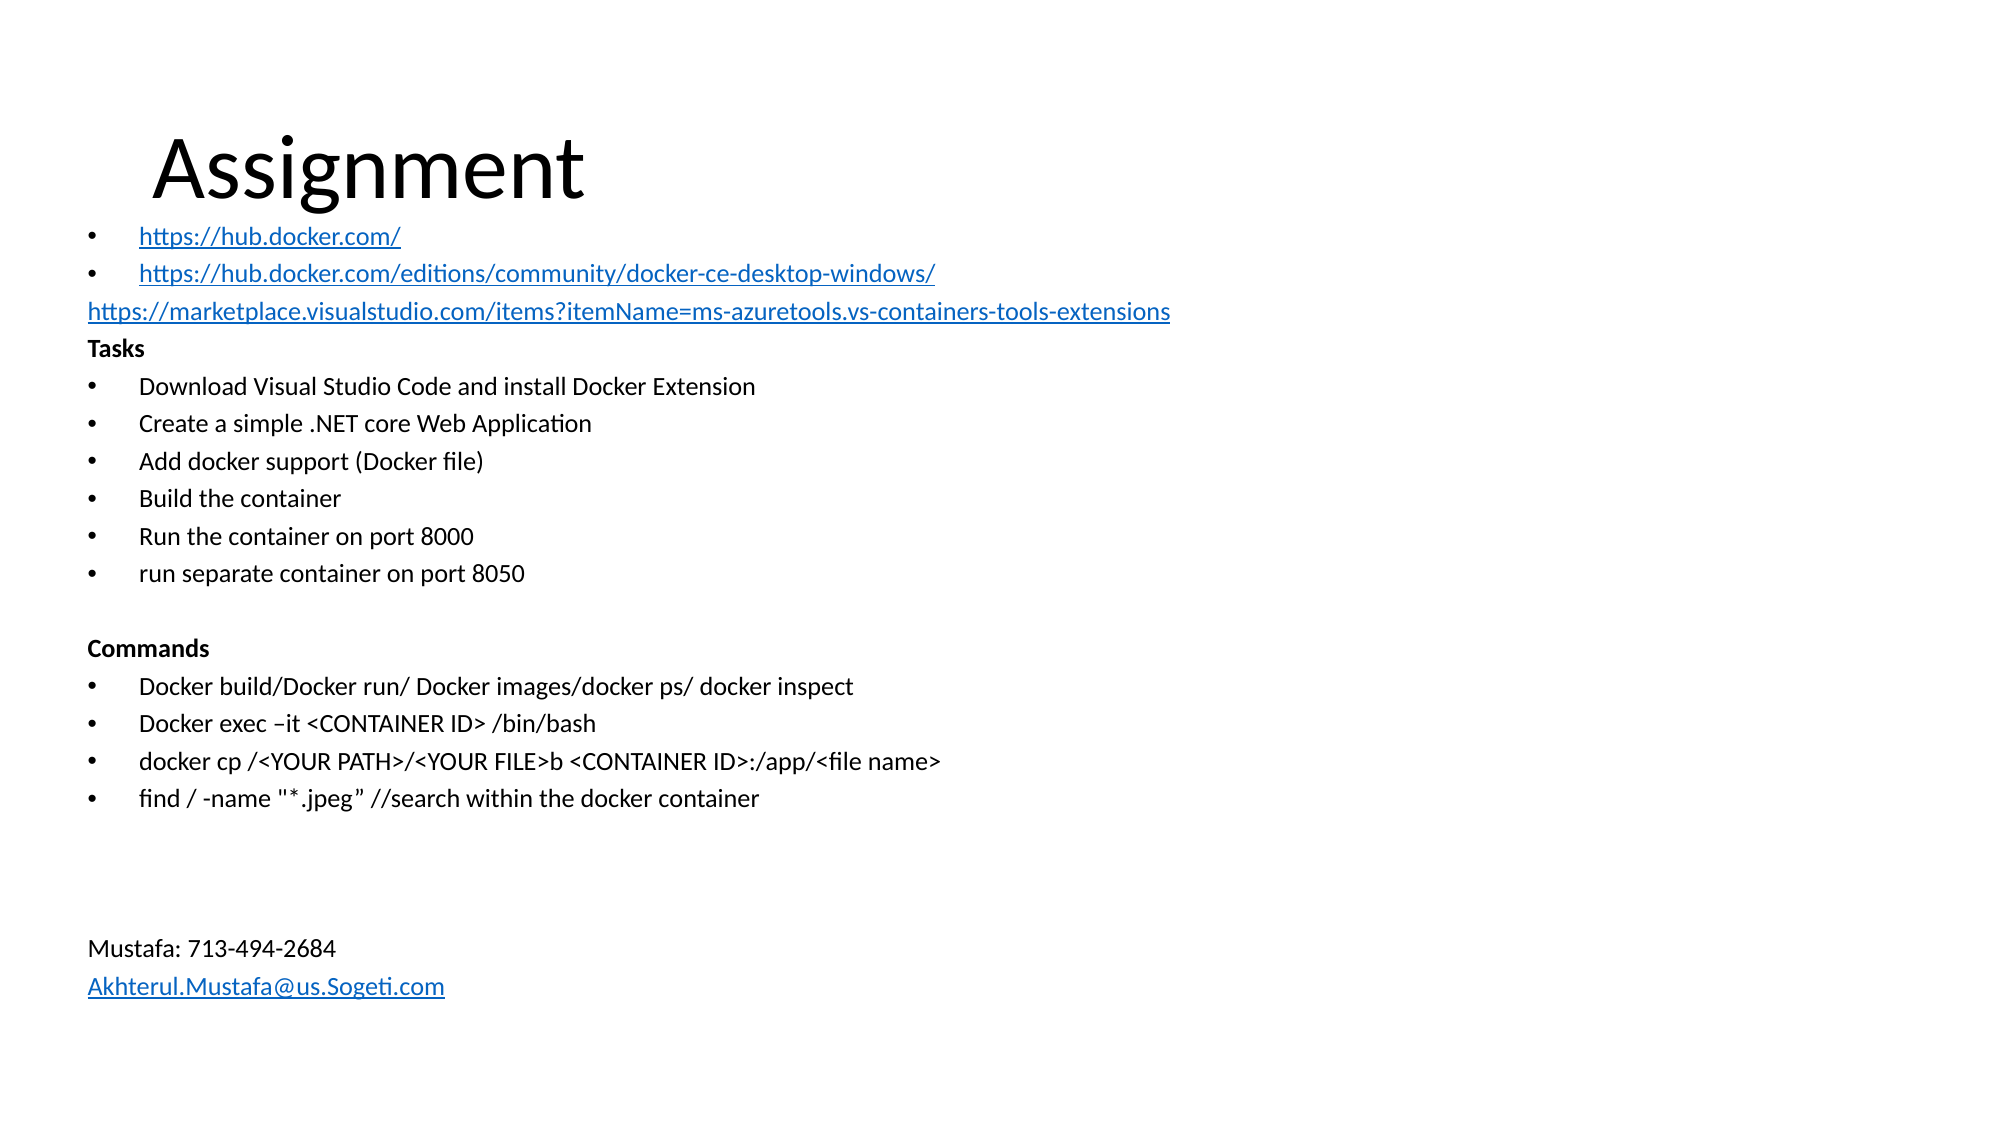

# Assignment
https://hub.docker.com/
https://hub.docker.com/editions/community/docker-ce-desktop-windows/
https://marketplace.visualstudio.com/items?itemName=ms-azuretools.vs-containers-tools-extensions
Tasks
Download Visual Studio Code and install Docker Extension
Create a simple .NET core Web Application
Add docker support (Docker file)
Build the container
Run the container on port 8000
run separate container on port 8050

Commands
Docker build/Docker run/ Docker images/docker ps/ docker inspect
Docker exec –it <CONTAINER ID> /bin/bash
docker cp /<YOUR PATH>/<YOUR FILE>b <CONTAINER ID>:/app/<file name>
find / -name "*.jpeg” //search within the docker container

Mustafa: 713-494-2684
Akhterul.Mustafa@us.Sogeti.com